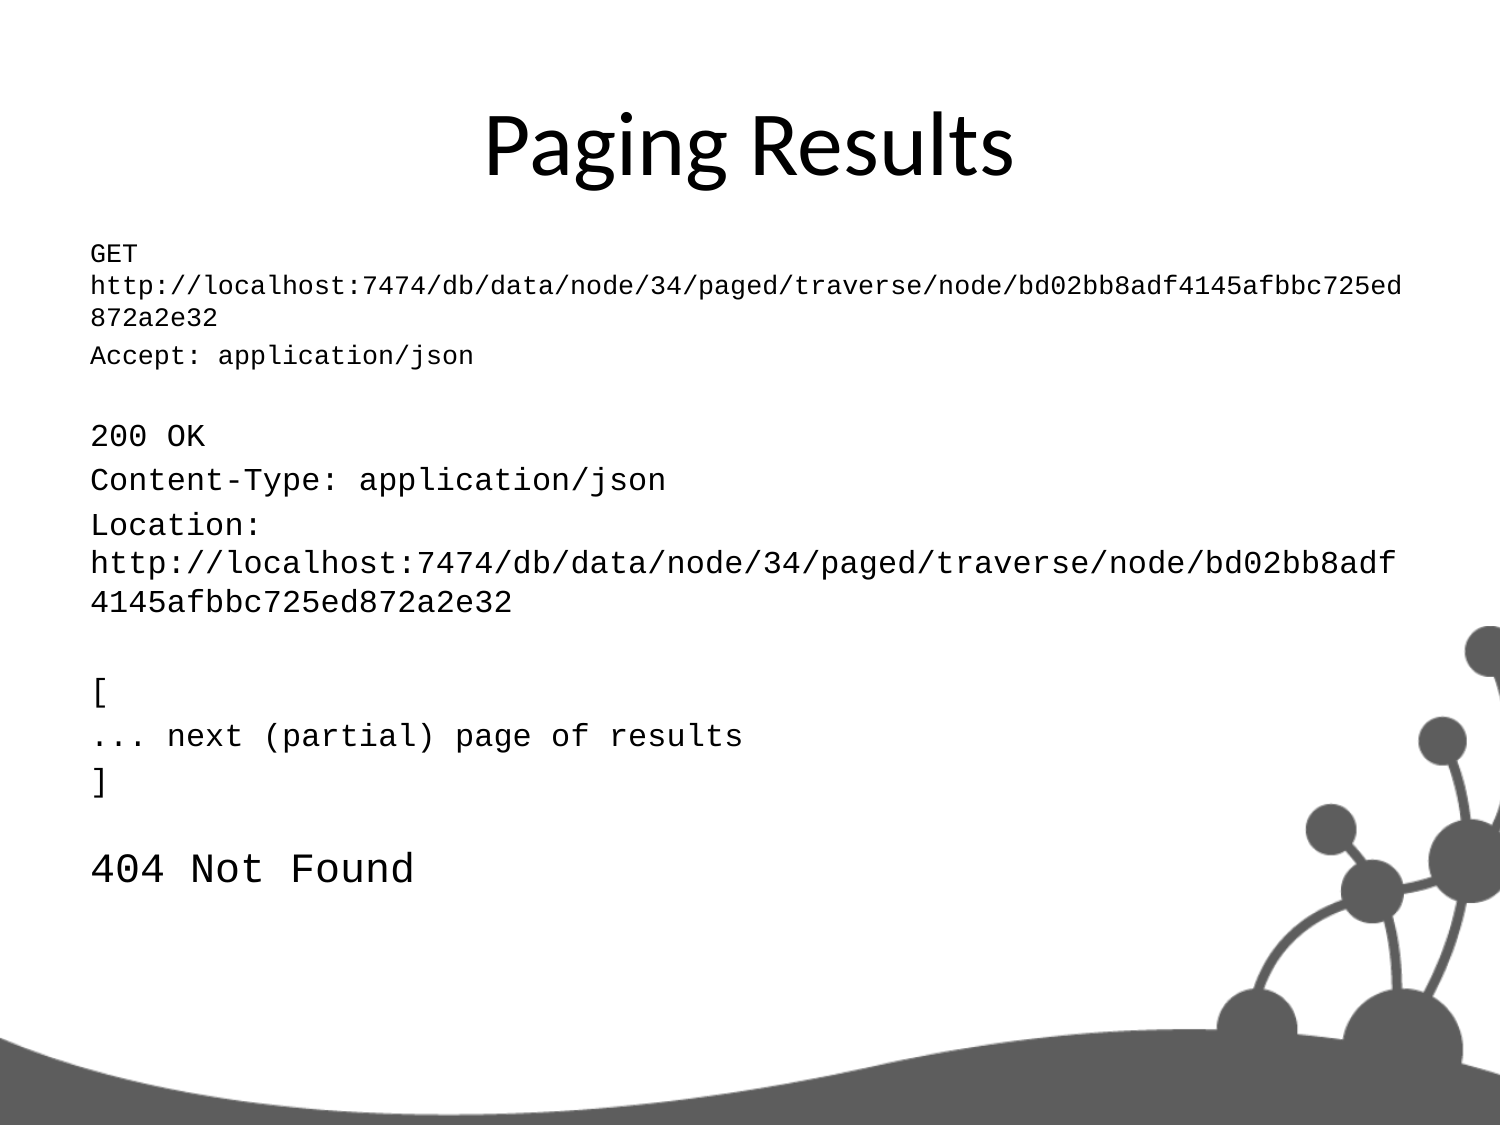

# Paging Results
GET http://localhost:7474/db/data/node/34/paged/traverse/node/bd02bb8adf4145afbbc725ed872a2e32
Accept: application/json
200 OK
Content-Type: application/json
Location: http://localhost:7474/db/data/node/34/paged/traverse/node/bd02bb8adf4145afbbc725ed872a2e32

[
... next (partial) page of results
]
404 Not Found